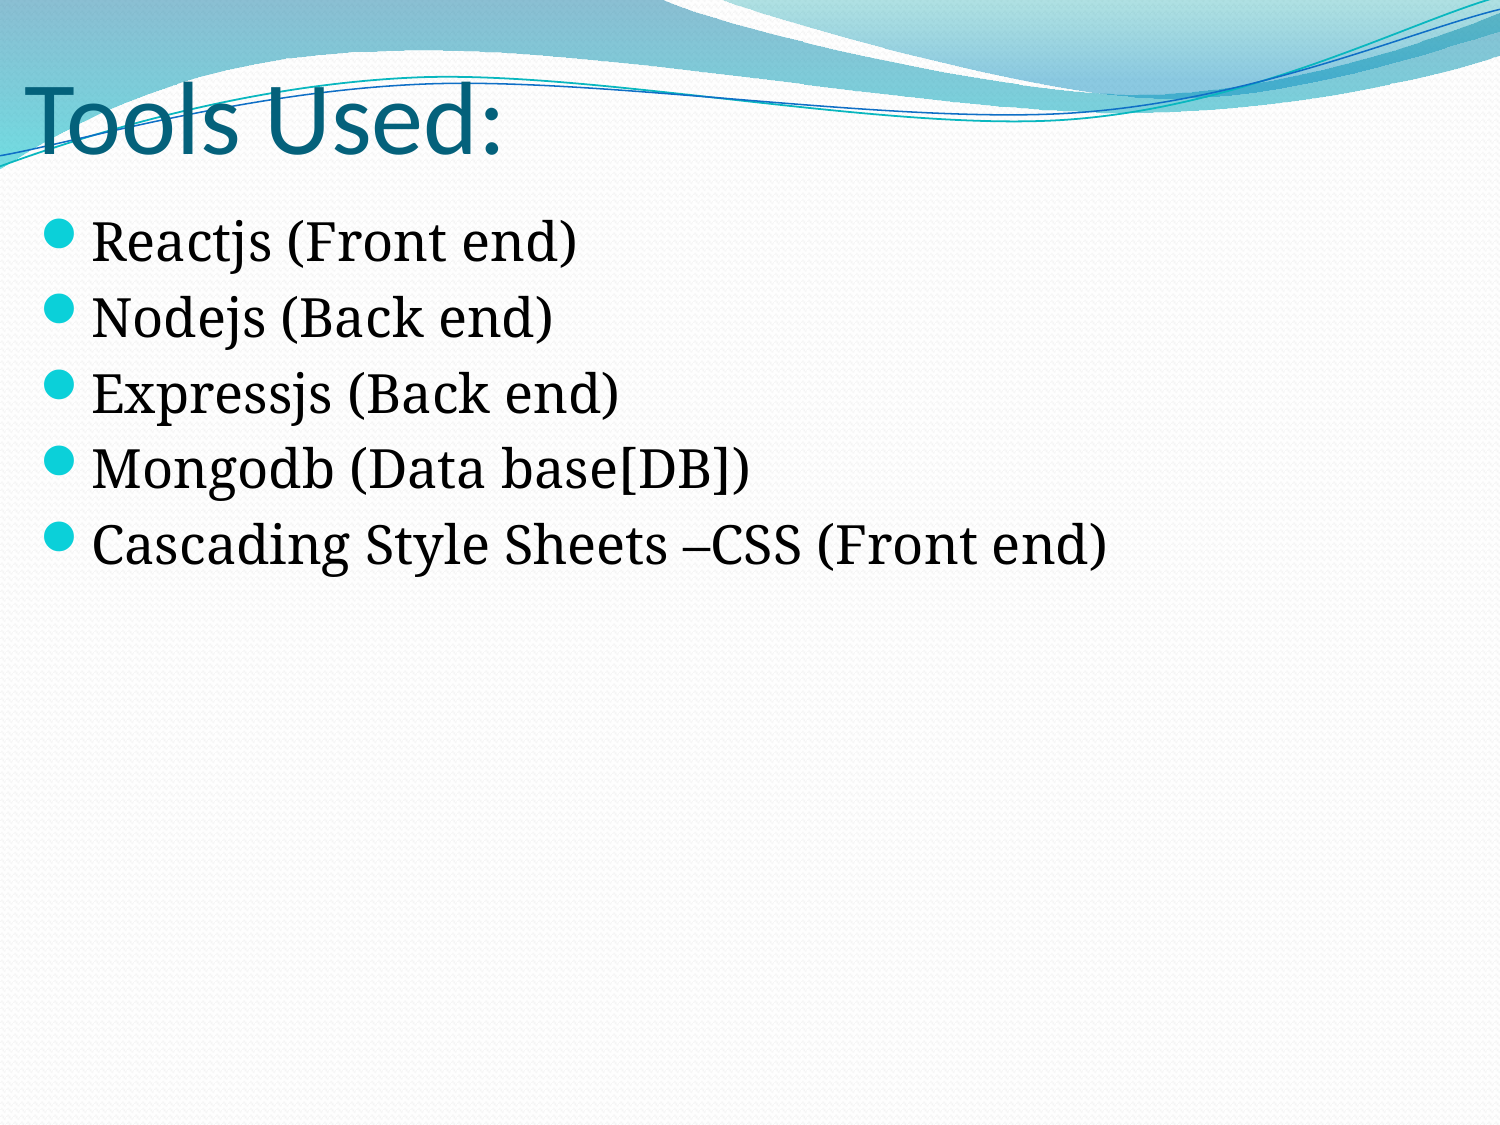

# Tools Used:
Reactjs (Front end)
Nodejs (Back end)
Expressjs (Back end)
Mongodb (Data base[DB])
Cascading Style Sheets –CSS (Front end)